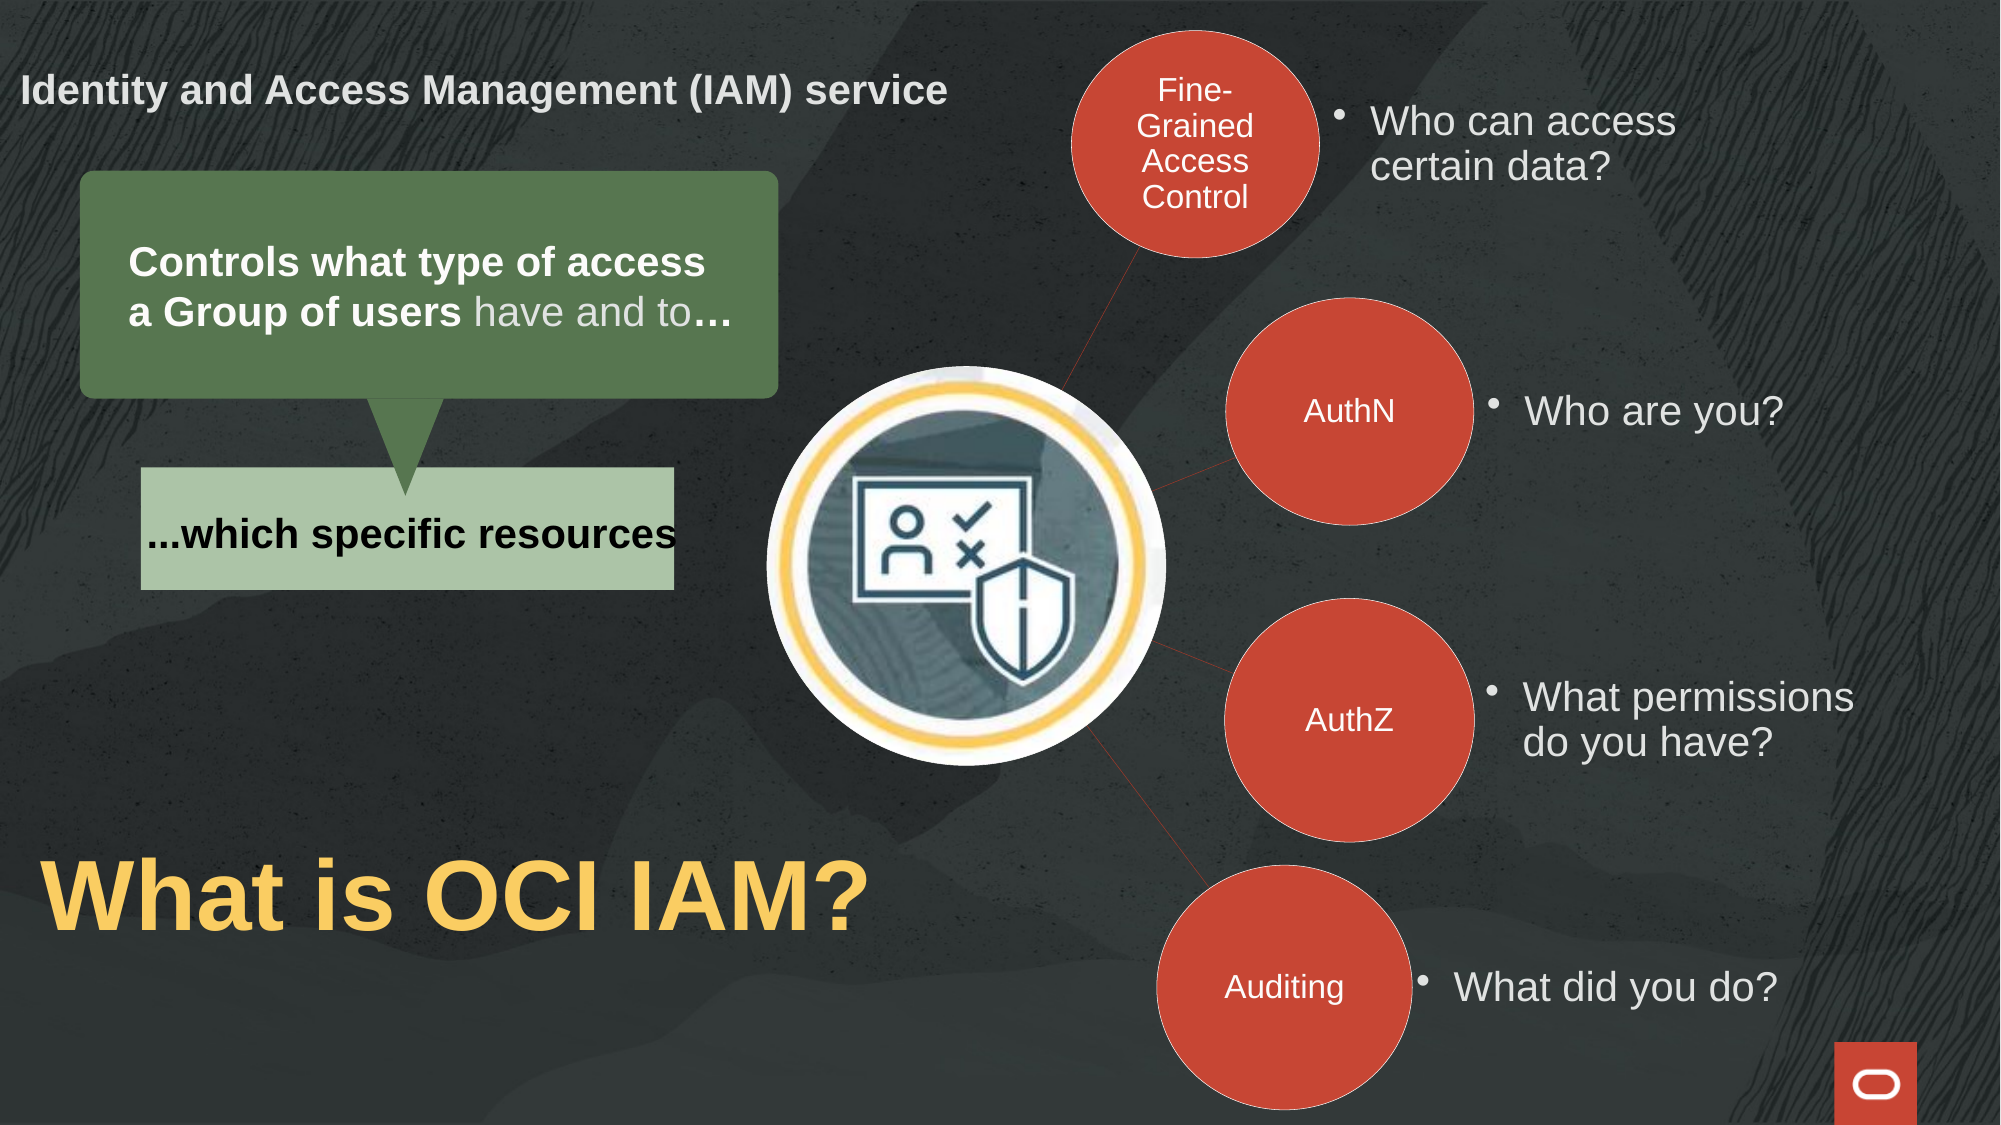

Fine-Grained Access Control
Who can access certain data?
AuthN
Who are you?
AuthZ
What permissions do you have?
Auditing
What did you do?
Identity and Access Management (IAM) service
Controls what type of access
a Group of users have and to…

...which specific resources
# What is OCI IAM?